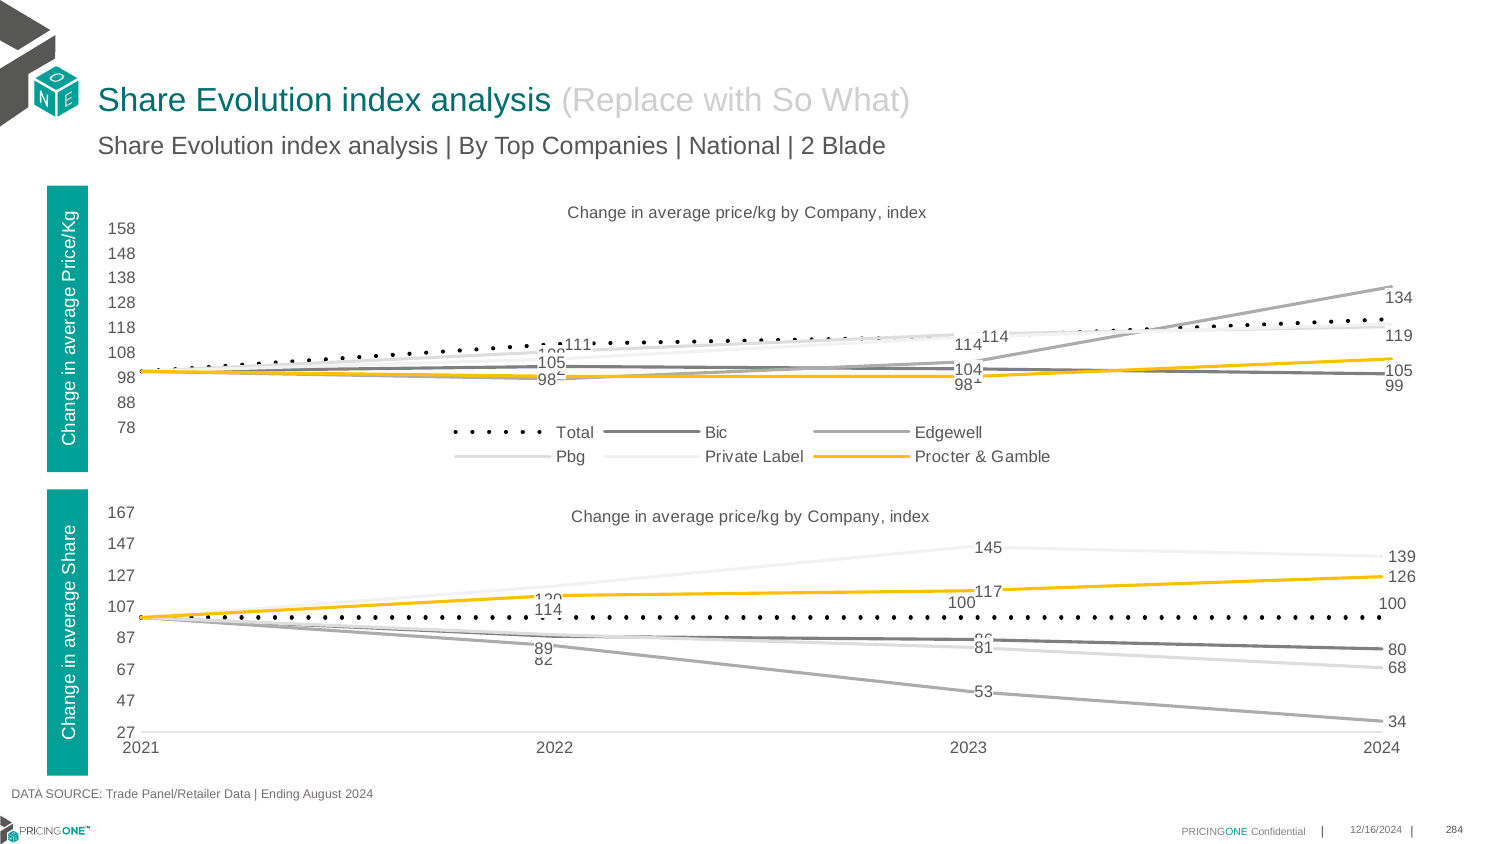

# Share Evolution index analysis (Replace with So What)
Share Evolution index analysis | By Top Companies | National | 2 Blade

### Chart: Change in average price/kg by Company, index

| Category | Total | Bic | Edgewell | Pbg | Private Label | Procter & Gamble |
|---|---|---|---|---|---|---|
| 2021 | 100.0 | 100.0 | 100.0 | 100.0 | 100.0 | 100.0 |
| 2022 | 111.0 | 102.0 | 97.0 | 108.0 | 105.0 | 98.0 |
| 2023 | 114.0 | 101.0 | 104.0 | 115.0 | 114.0 | 98.0 |
| 2024 | 121.0 | 99.0 | 134.0 | 118.0 | 119.0 | 105.0 |
Change in average Price/Kg

### Chart: Change in average price/kg by Company, index

| Category | Total | Bic | Edgewell | Pbg | Private Label | Procter & Gamble |
|---|---|---|---|---|---|---|
| 2021 | 100.0 | 100.0 | 100.0 | 100.0 | 100.0 | 100.0 |
| 2022 | 100.0 | 88.0 | 82.0 | 89.0 | 120.0 | 114.0 |
| 2023 | 100.0 | 86.0 | 53.0 | 81.0 | 145.0 | 117.0 |
| 2024 | 100.0 | 80.0 | 34.0 | 68.0 | 139.0 | 126.0 |
Change in average Share
DATA SOURCE: Trade Panel/Retailer Data | Ending August 2024

12/16/2024
284